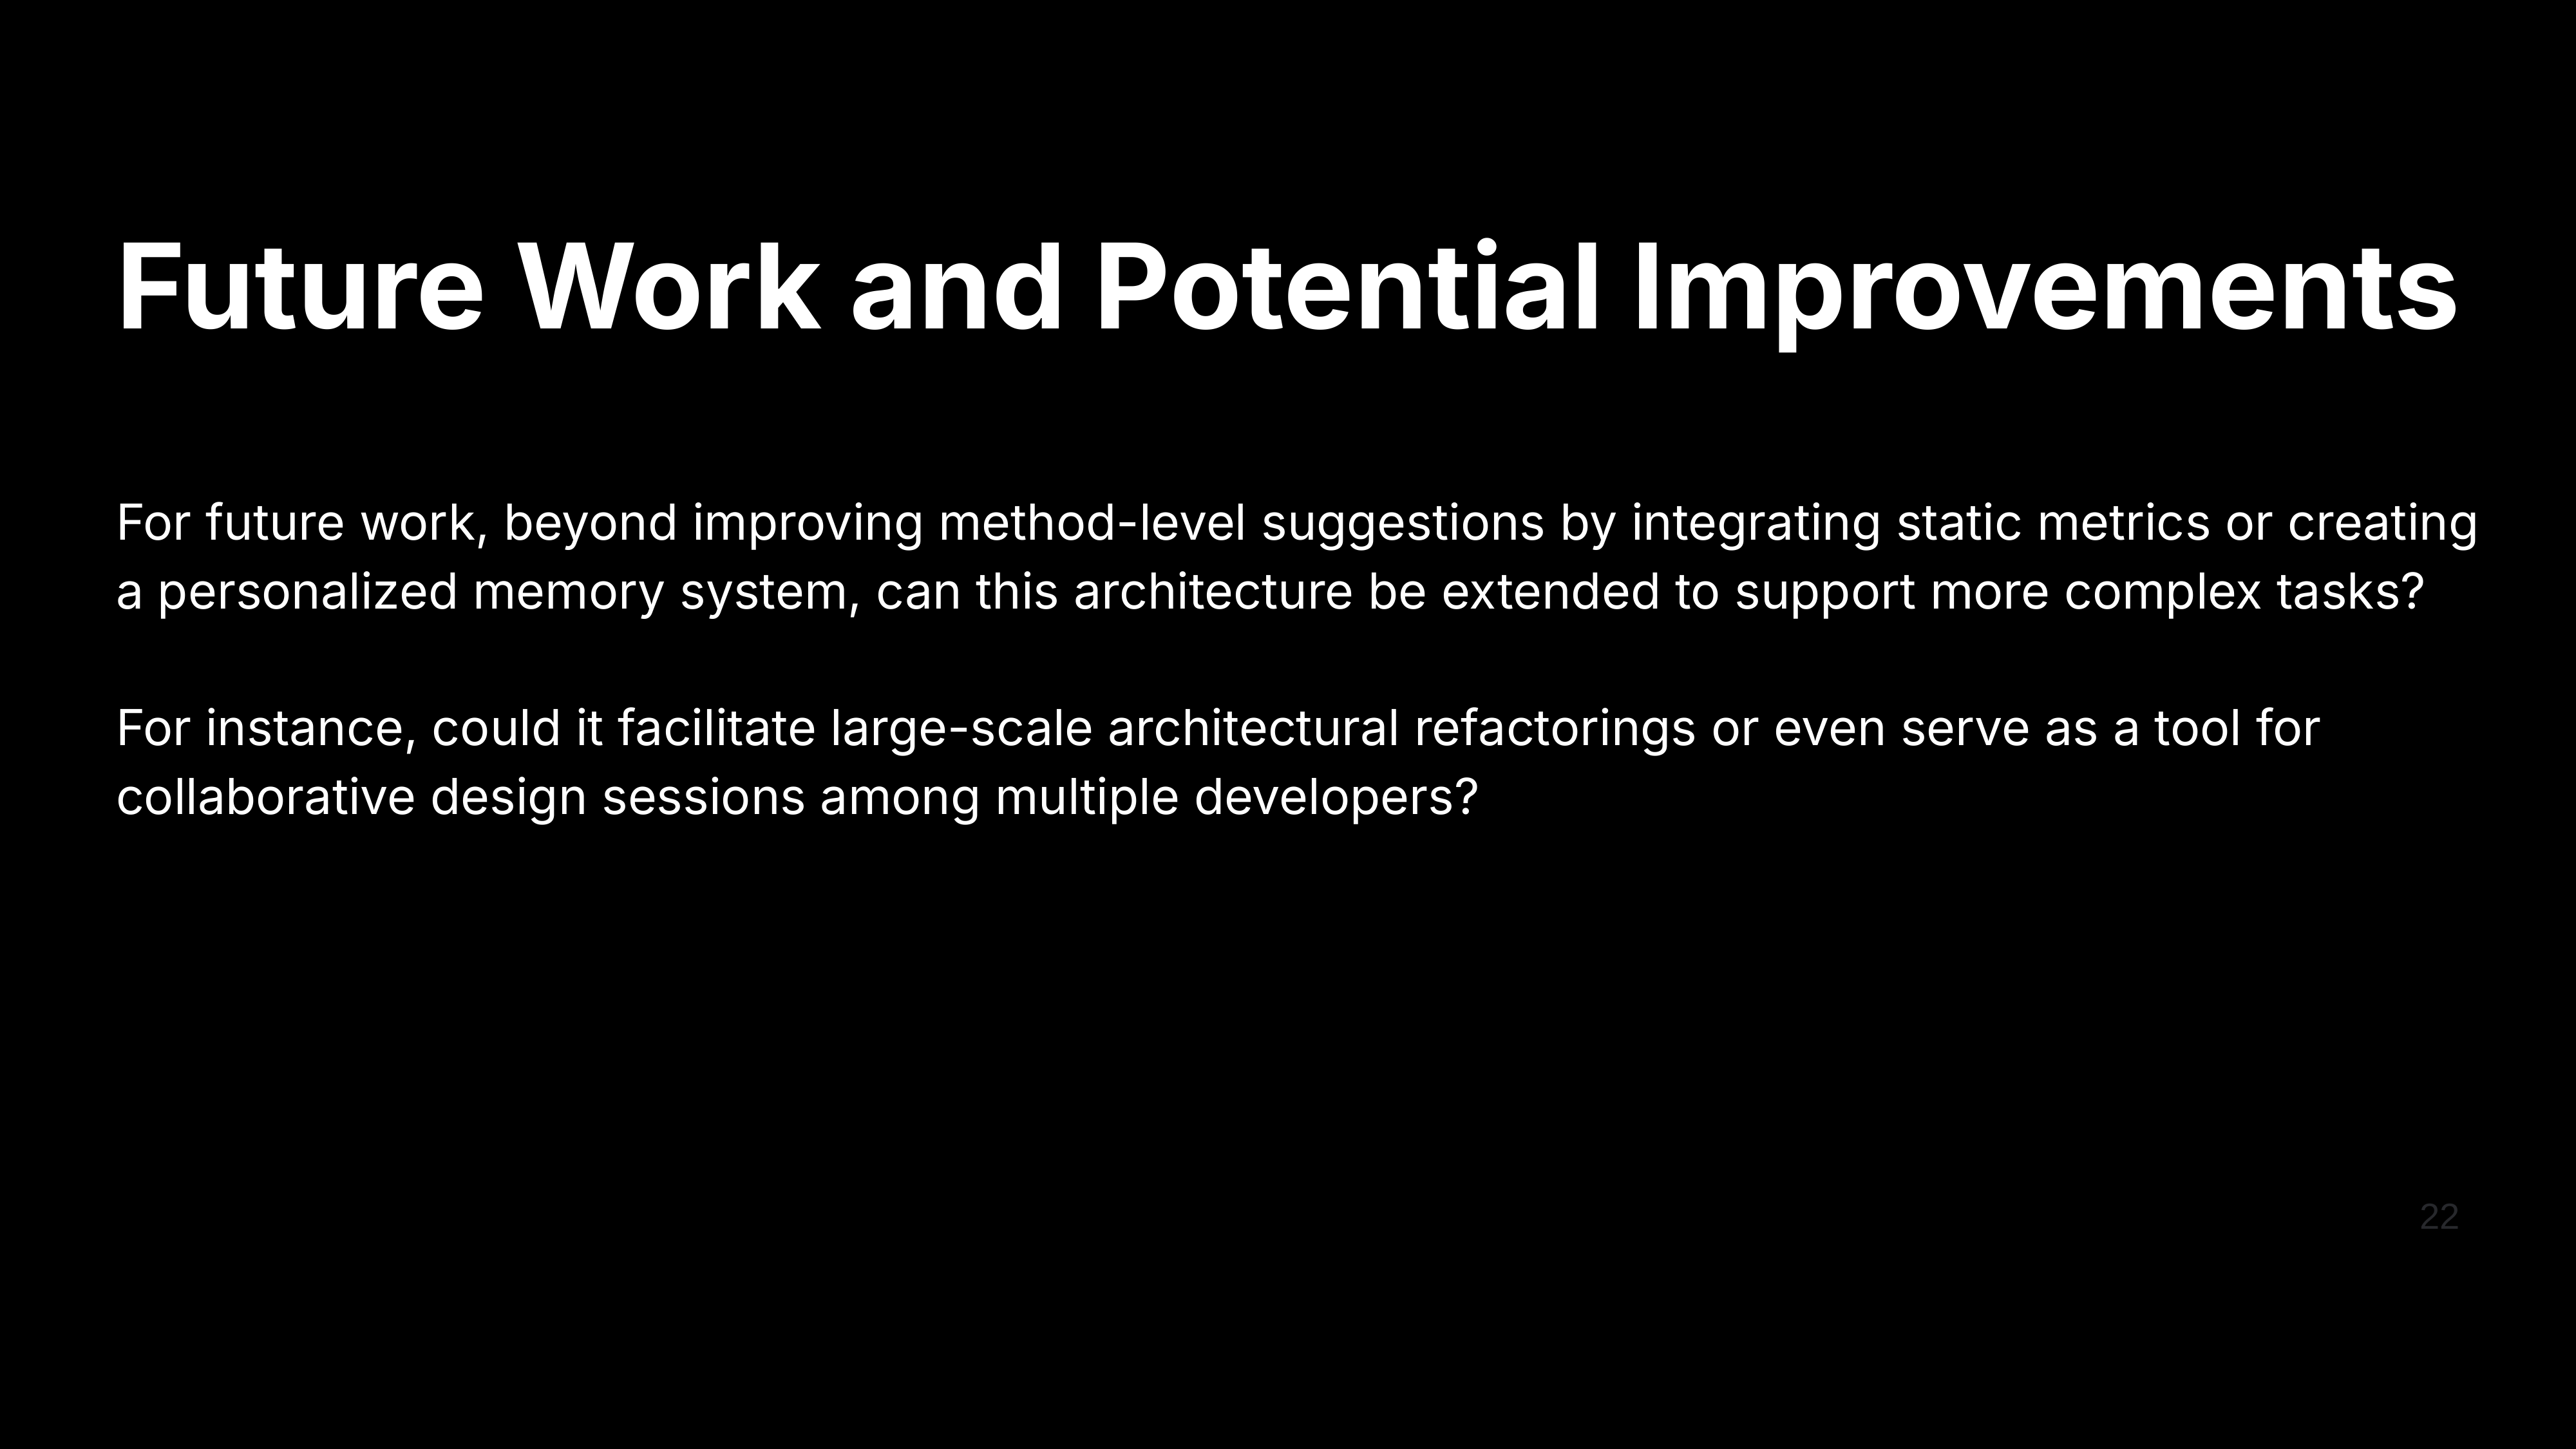

# Future Work and Potential Improvements
For future work, beyond improving method-level suggestions by integrating static metrics or creating a personalized memory system, can this architecture be extended to support more complex tasks?

For instance, could it facilitate large-scale architectural refactorings or even serve as a tool for collaborative design sessions among multiple developers?
22